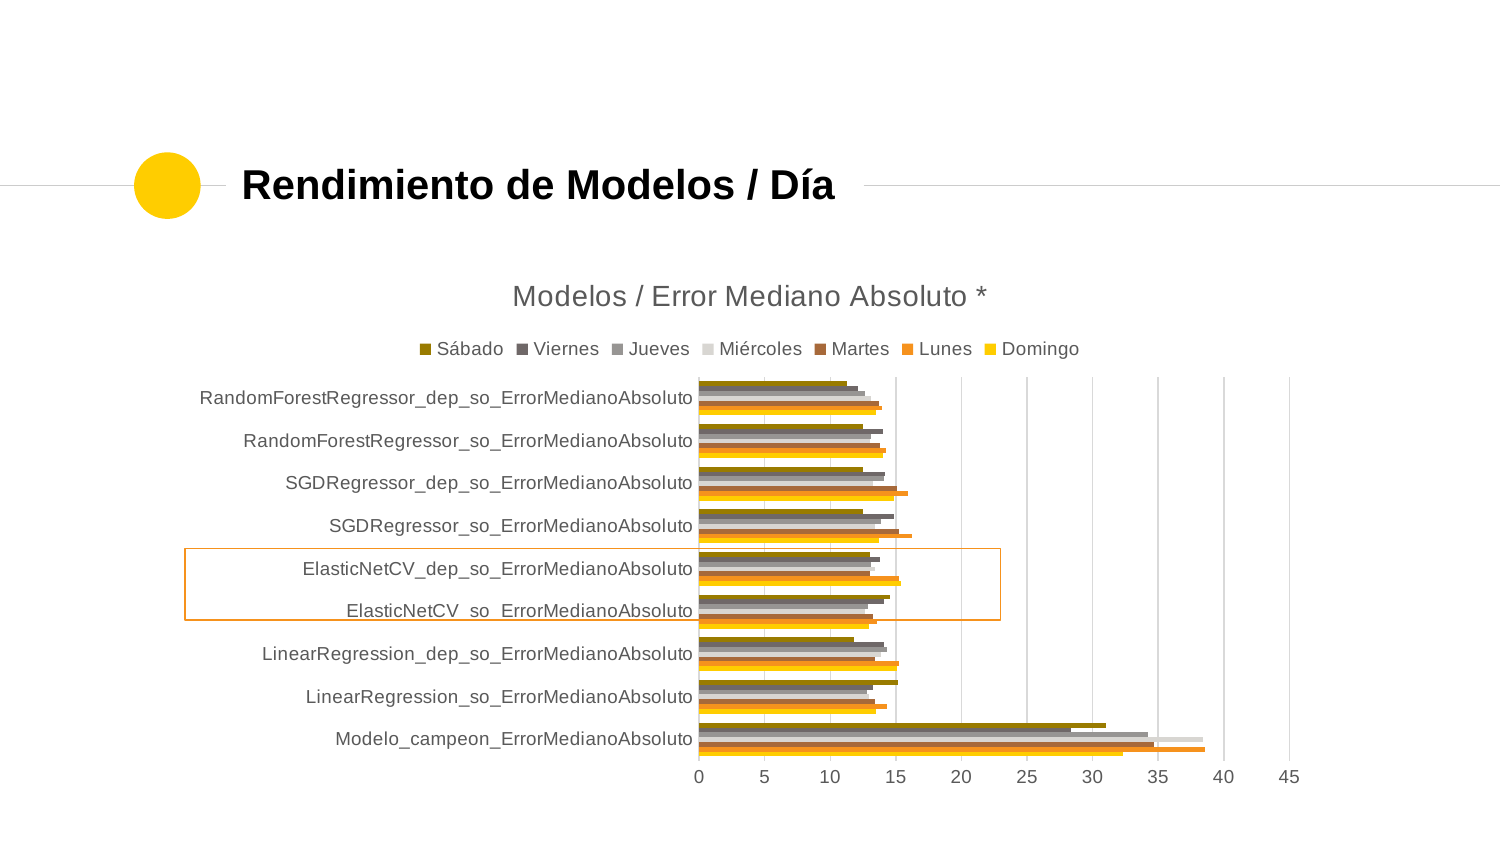

# Rendimiento de Modelos / Día

### Chart: Modelos / Error Mediano Absoluto *

| Category | Domingo | Lunes | Martes | Miércoles | Jueves | Viernes | Sábado |
|---|---|---|---|---|---|---|---|
| Modelo_campeon_ErrorMedianoAbsoluto | 32.3 | 38.5333333333333 | 34.7166666666666 | 38.3999999833333 | 34.25 | 28.375 | 31.0333333333333 |
| LinearRegression_so_ErrorMedianoAbsoluto | 13.4815879999999 | 14.320825 | 13.4321429999999 | 12.9780735 | 12.8342439999999 | 13.2375335 | 15.1973959999999 |
| LinearRegression_dep_so_ErrorMedianoAbsoluto | 15.05645275 | 15.27003025 | 13.3732329999999 | 13.8403659999999 | 14.31381475 | 14.0781687499999 | 11.79471775 |
| ElasticNetCV_so_ErrorMedianoAbsoluto | 12.9548540193517 | 13.5730139623852 | 13.2300290496262 | 12.6775765407426 | 12.9026445938971 | 14.1023718860617 | 14.5280815551302 |
| ElasticNetCV_dep_so_ErrorMedianoAbsoluto | 15.3625233608353 | 15.2050140758087 | 13.0279921153154 | 13.3916586781316 | 13.1188894163097 | 13.7506721809275 | 13.0146616003624 |
| SGDRegressor_so_ErrorMedianoAbsoluto | 13.7159339729338 | 16.2388241069578 | 15.2265218223054 | 13.3947781119344 | 13.8913032071288 | 14.8440300860548 | 12.4929226031568 |
| SGDRegressor_dep_so_ErrorMedianoAbsoluto | 14.8296502129322 | 15.9535552062466 | 15.0756651162559 | 13.2255209320266 | 14.0876916530483 | 14.1386314705622 | 12.5091214257586 |
| RandomForestRegressor_so_ErrorMedianoAbsoluto | 13.9986253025913 | 14.2836497678434 | 13.7898991525749 | 13.0357127180577 | 13.10696967 | 14.0518208119325 | 12.4658793481431 |
| RandomForestRegressor_dep_so_ErrorMedianoAbsoluto | 13.4572136581049 | 13.9781505850604 | 13.6756263211812 | 13.08897715673 | 12.6740927771715 | 12.102071532699 | 11.2696125289294 |